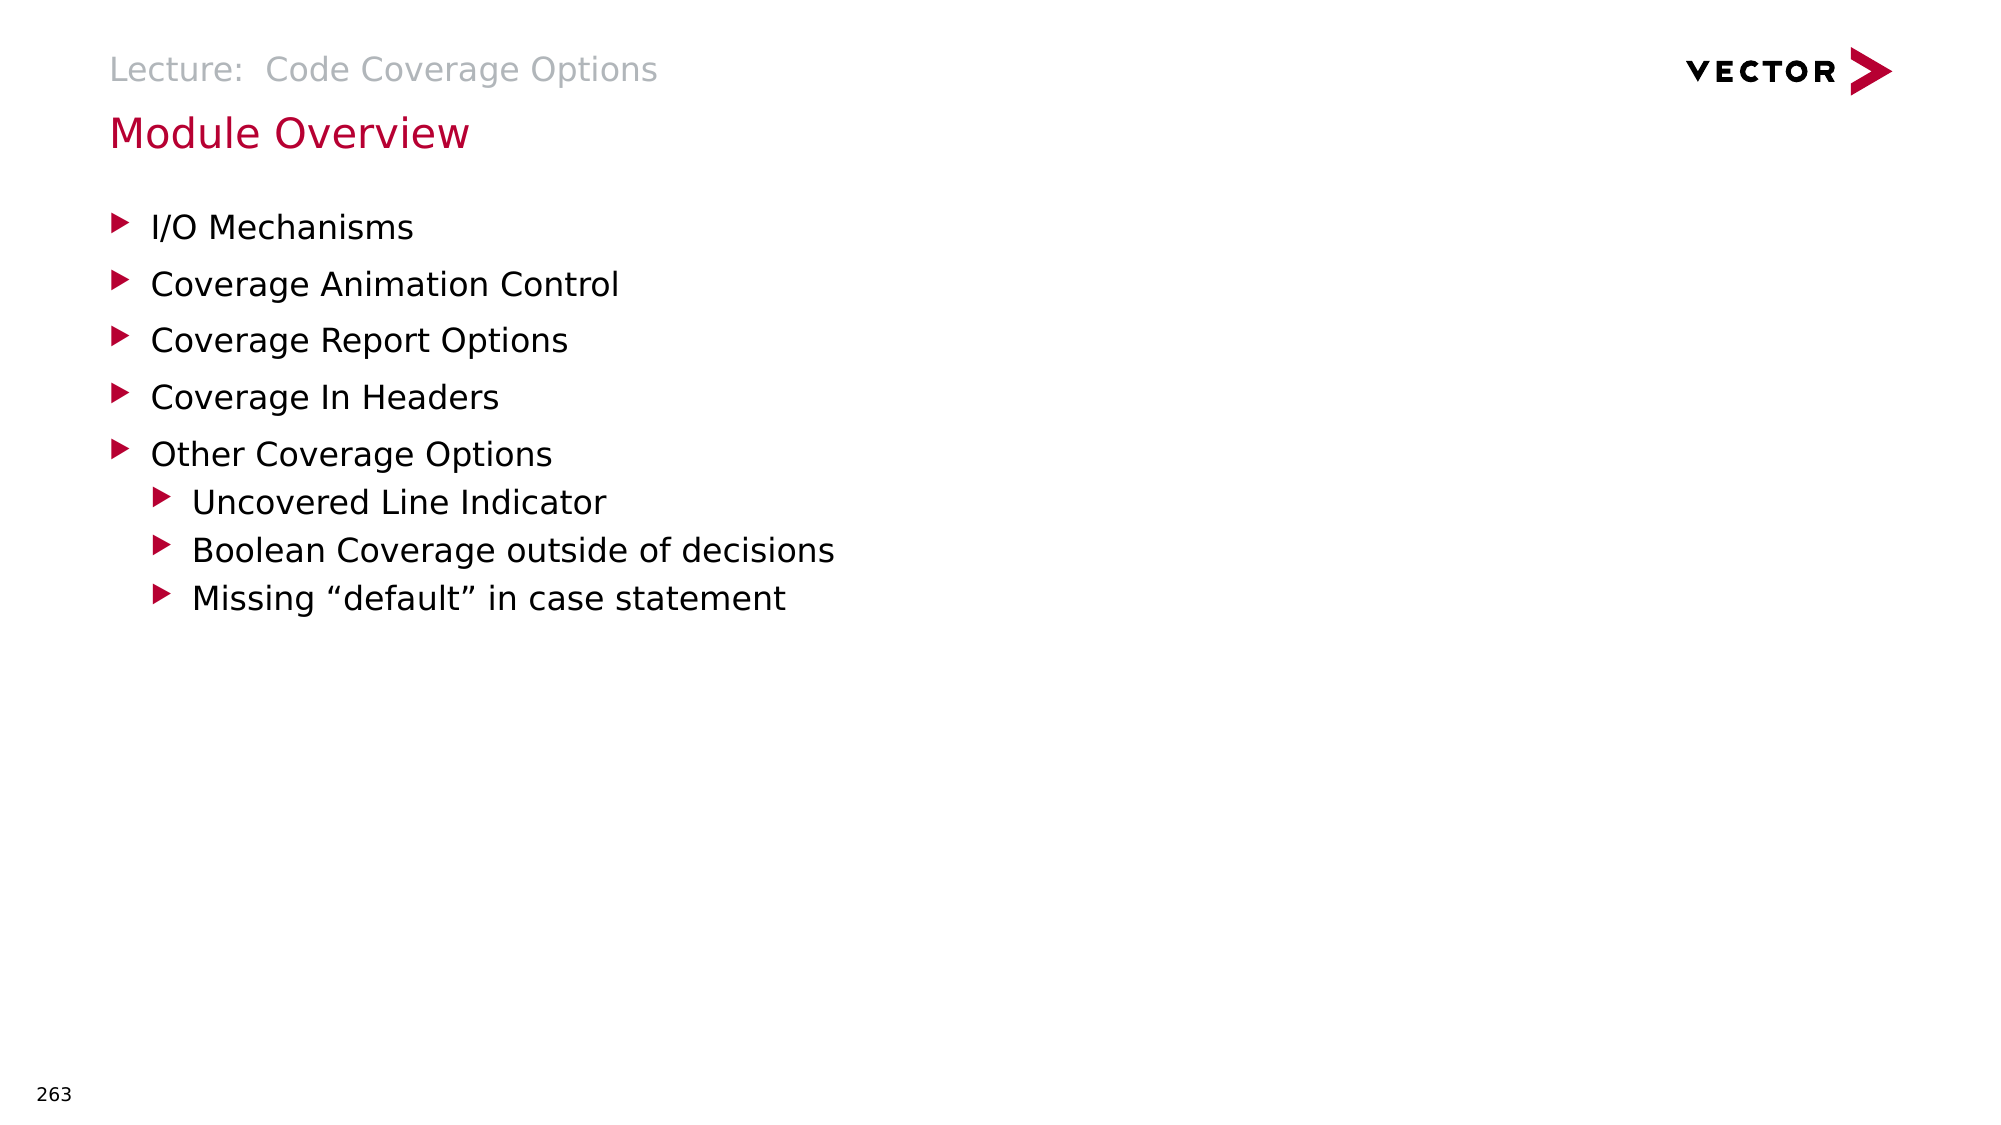

# Lecture:  Code Coverage Options
Module Overview
I/O Mechanisms
Coverage Animation Control
Coverage Report Options
Coverage In Headers
Other Coverage Options
Uncovered Line Indicator
Boolean Coverage outside of decisions
Missing “default” in case statement